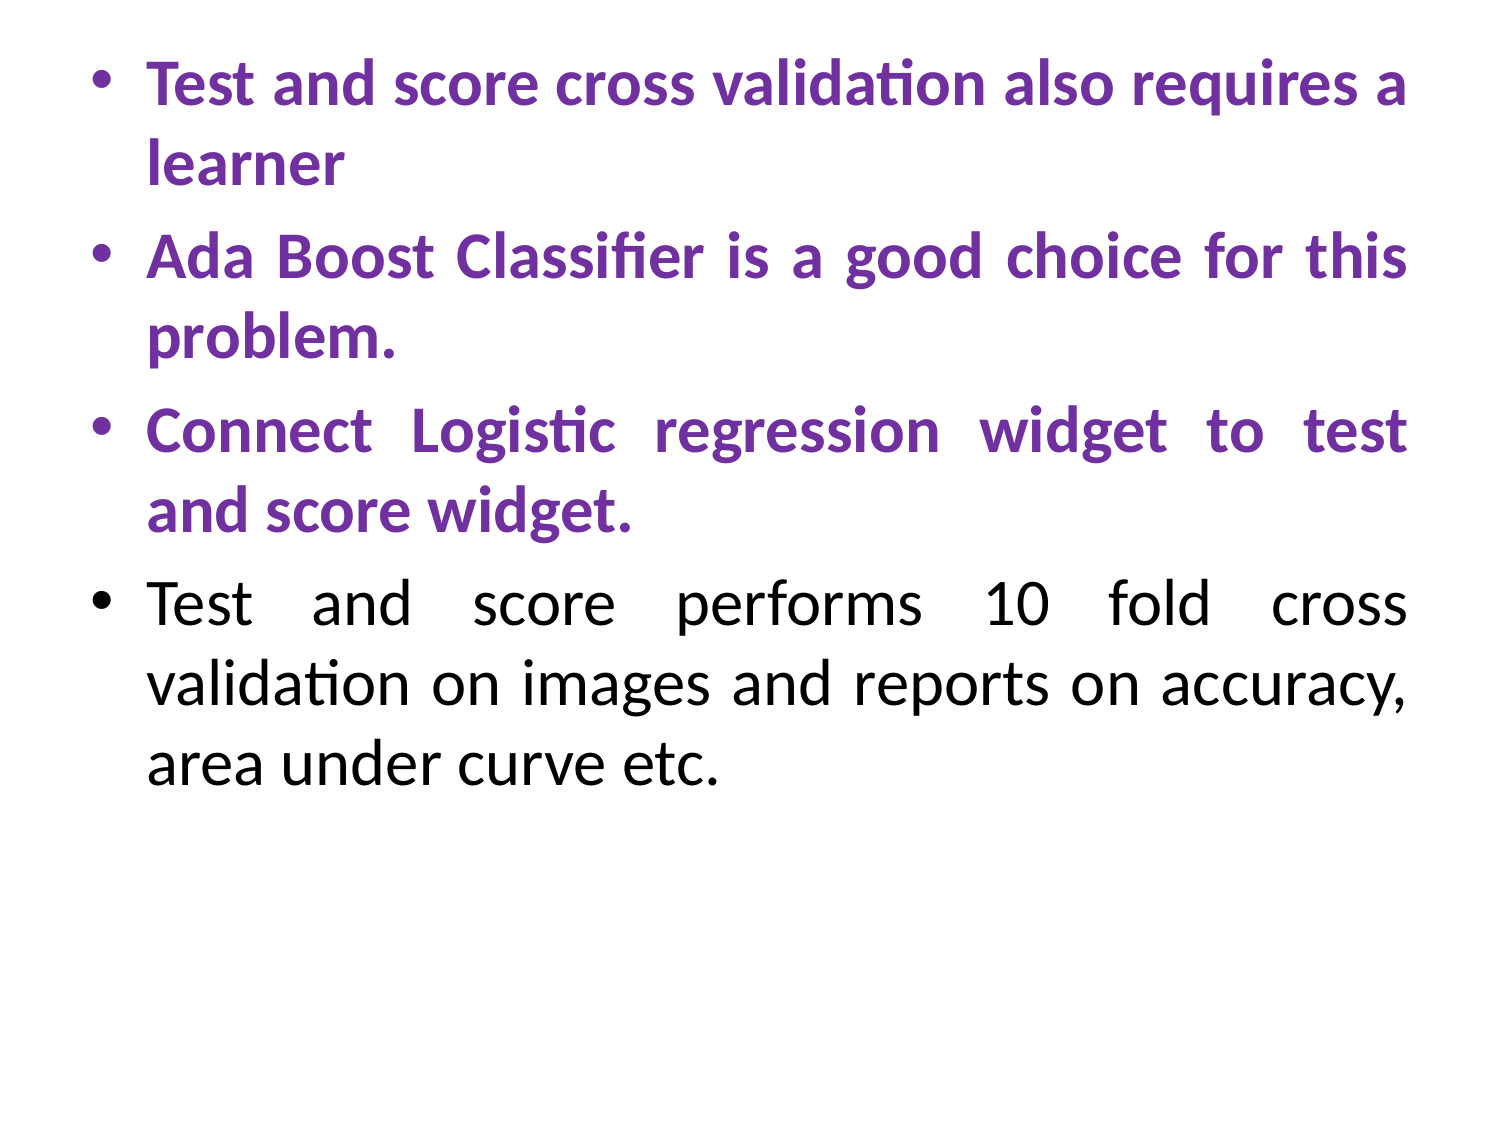

Test and score cross validation also requires a learner
Ada Boost Classifier is a good choice for this problem.
Connect Logistic regression widget to test and score widget.
Test and score performs 10 fold cross validation on images and reports on accuracy, area under curve etc.